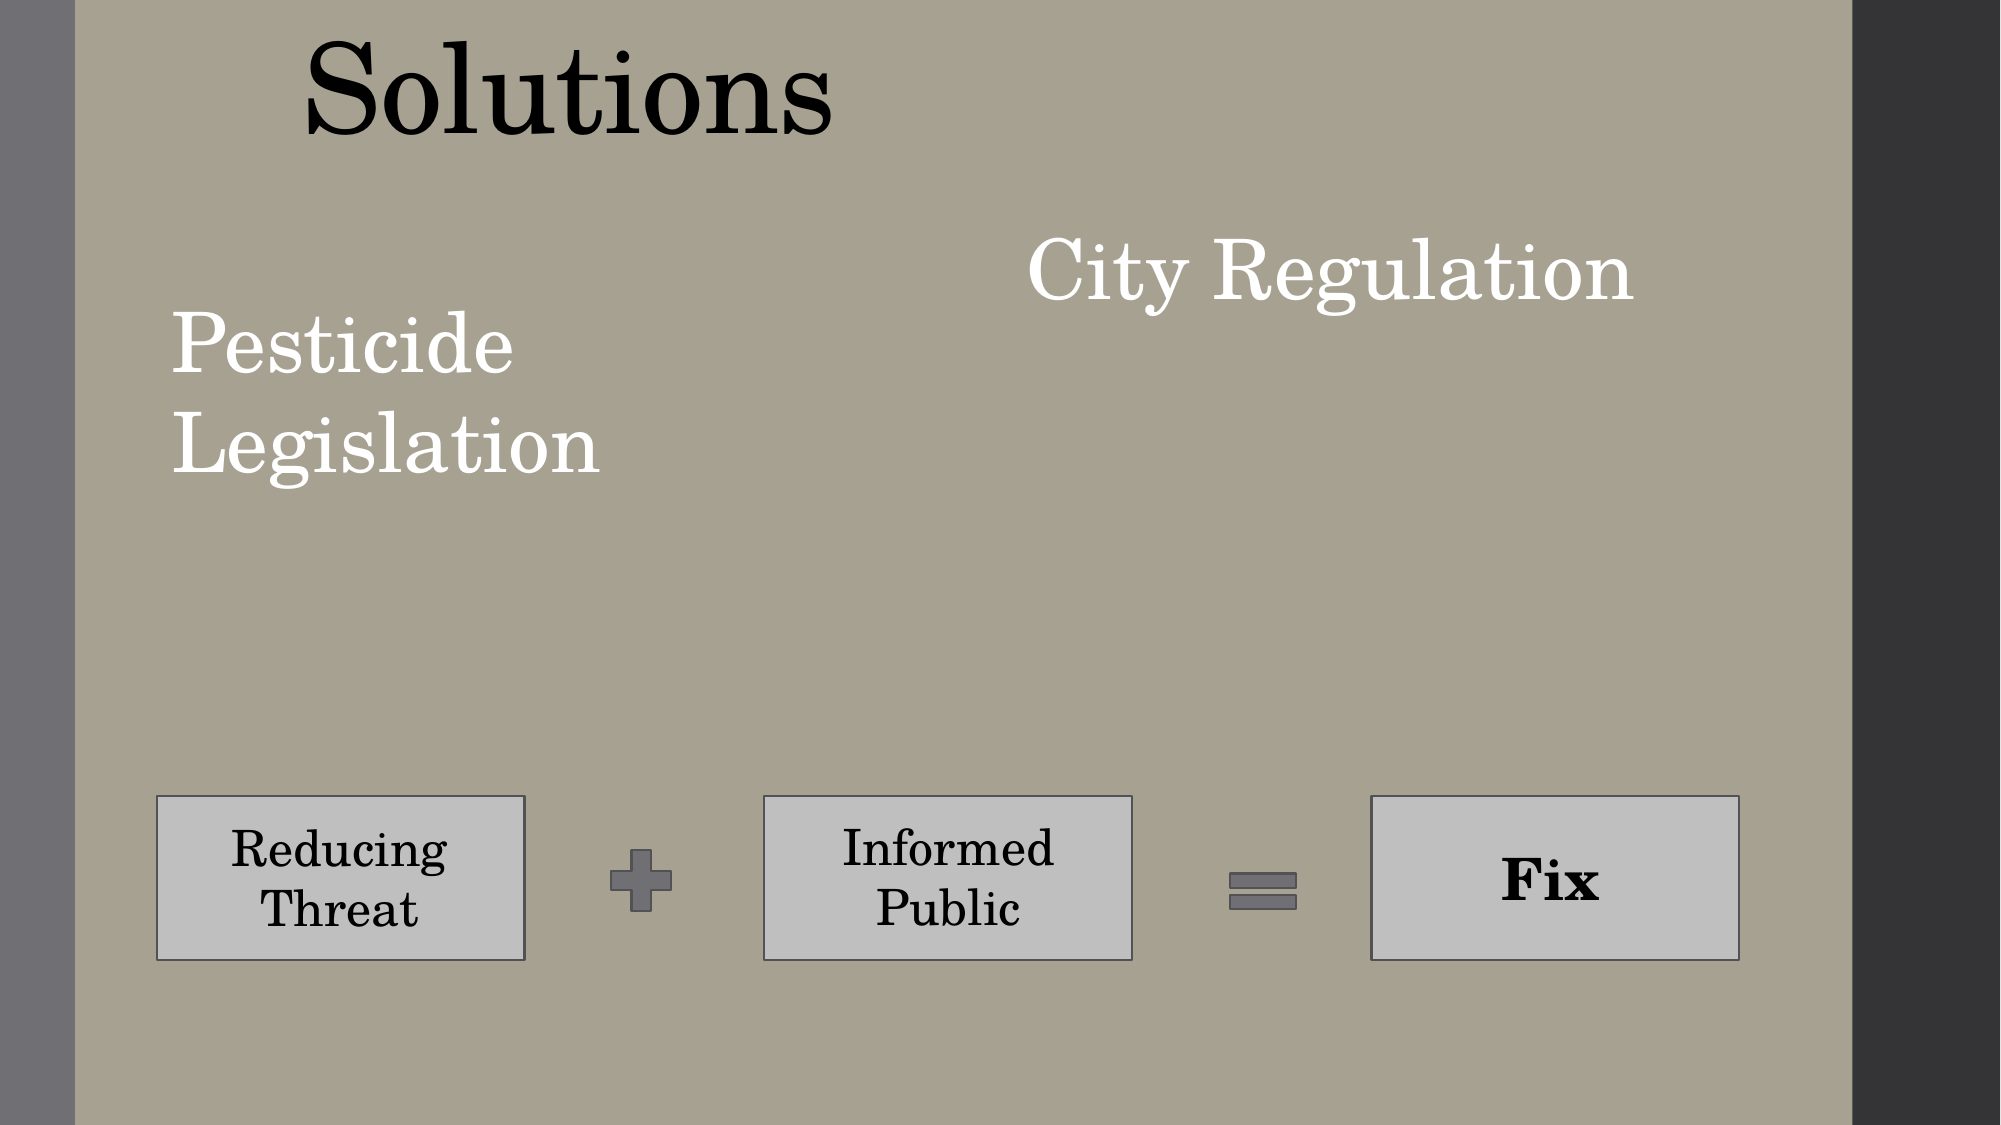

# Solutions
City Regulation
Pesticide Legislation

Informed Public
Reducing Threat
Fix